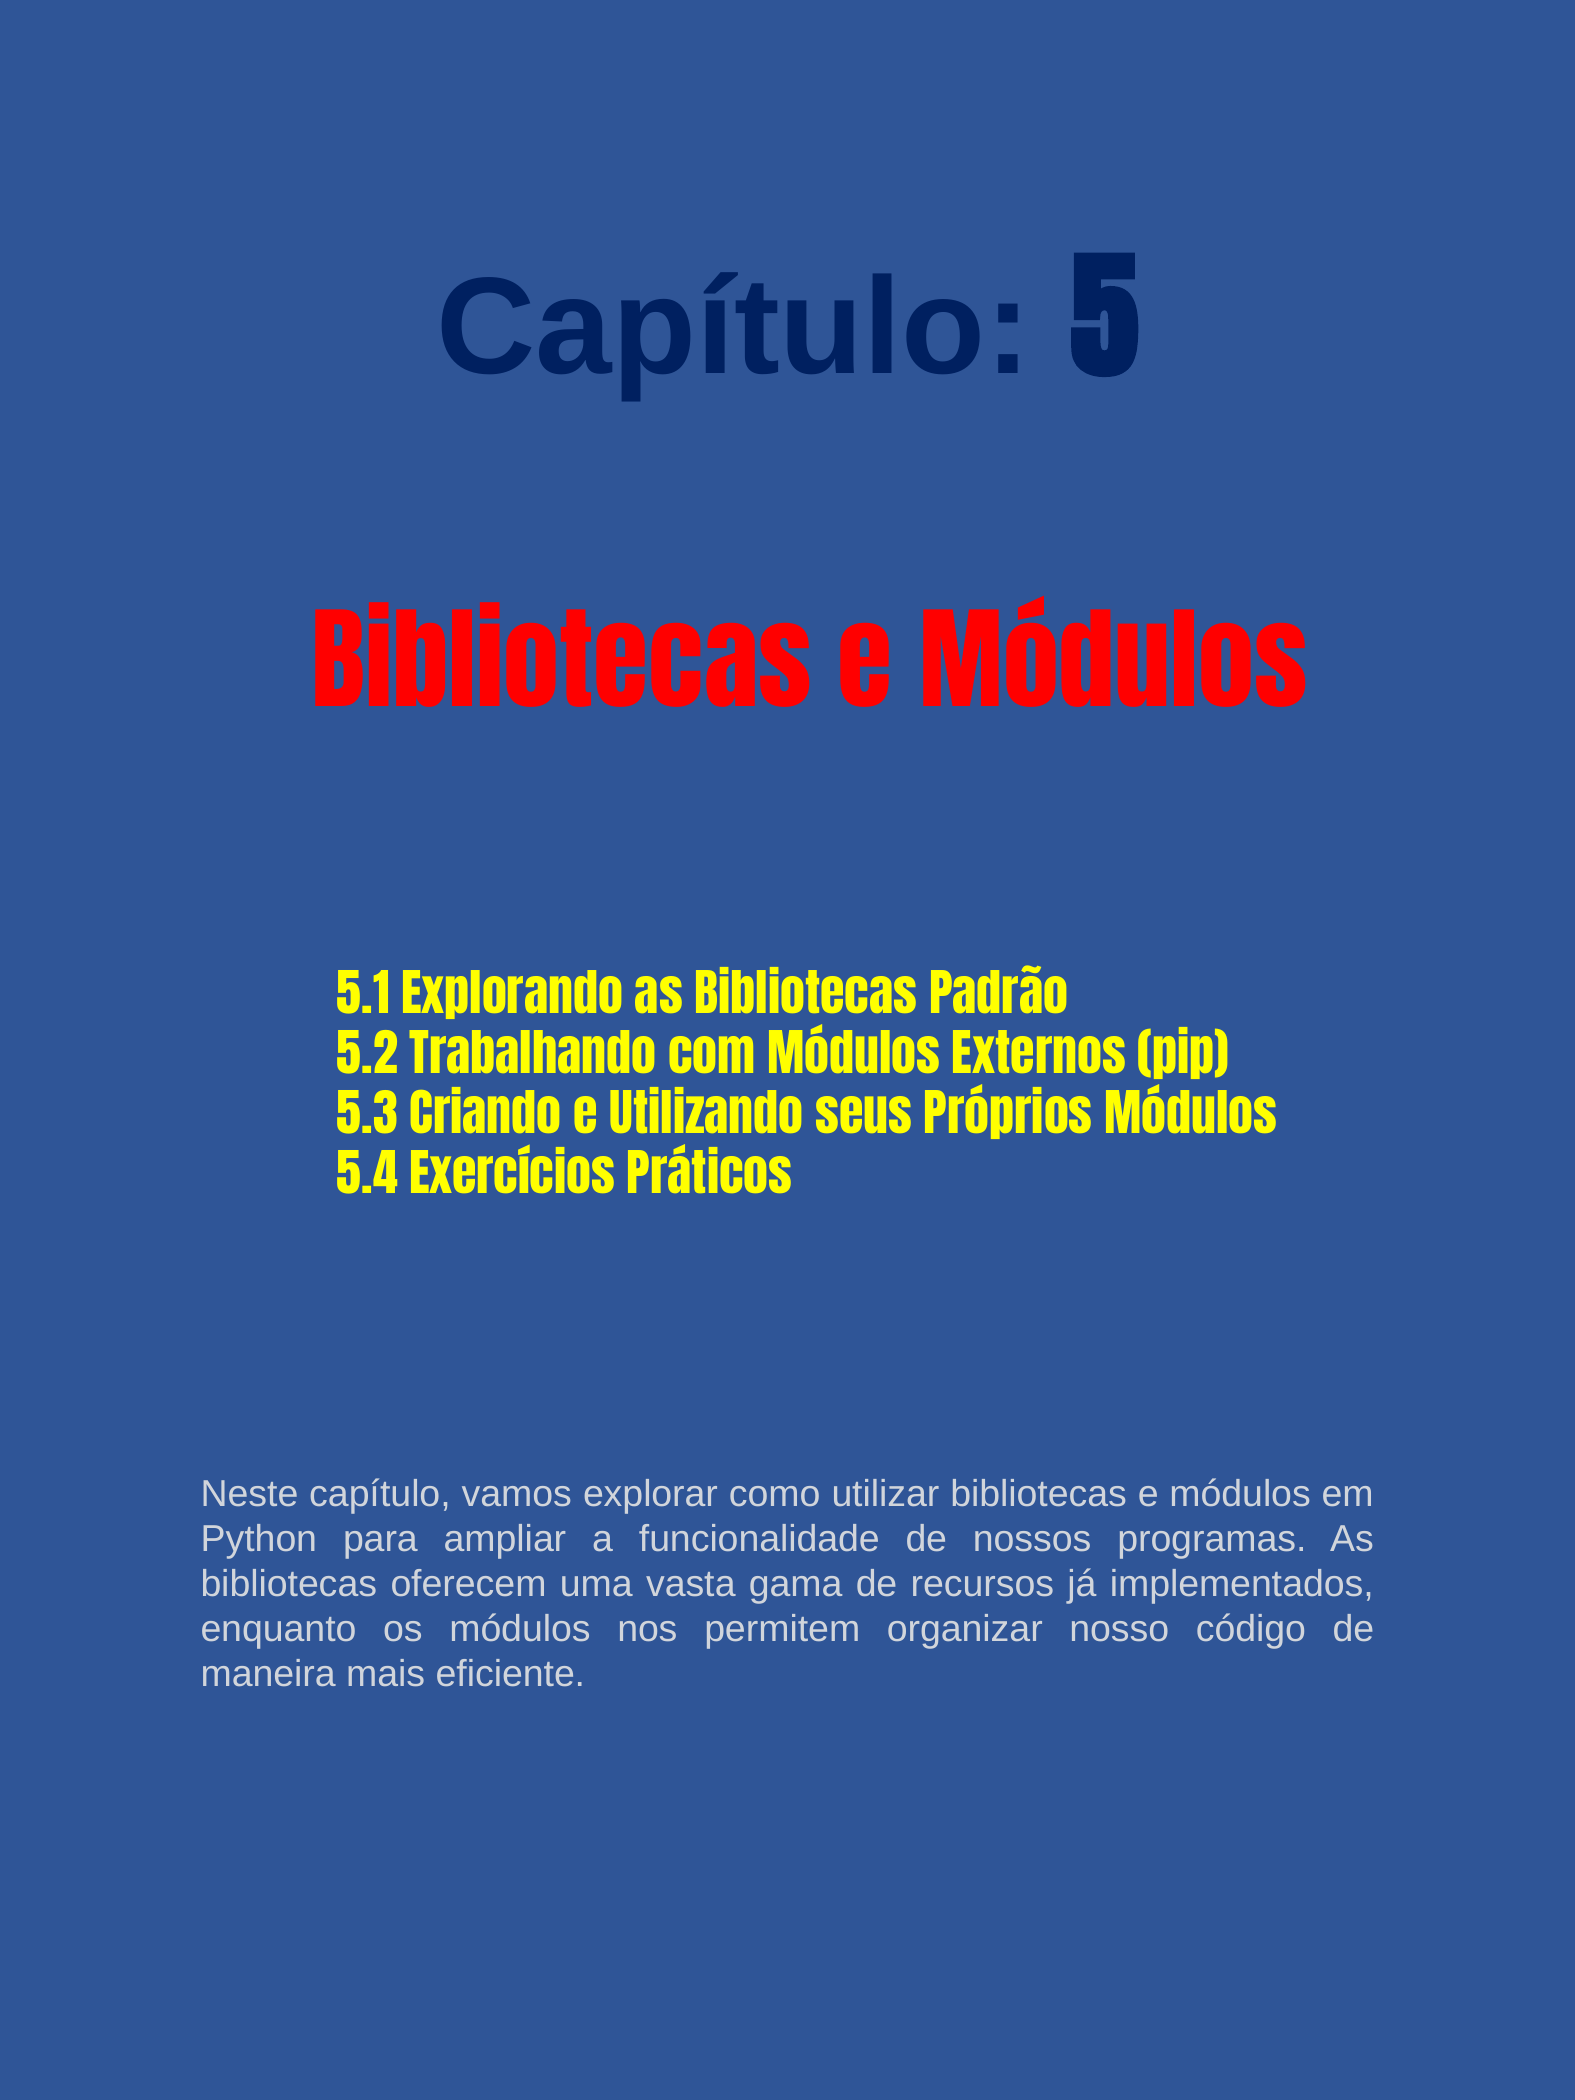

Capítulo: 5

Bibliotecas e Módulos
5.1 Explorando as Bibliotecas Padrão
5.2 Trabalhando com Módulos Externos (pip)
5.3 Criando e Utilizando seus Próprios Módulos
5.4 Exercícios Práticos
Neste capítulo, vamos explorar como utilizar bibliotecas e módulos em Python para ampliar a funcionalidade de nossos programas. As bibliotecas oferecem uma vasta gama de recursos já implementados, enquanto os módulos nos permitem organizar nosso código de maneira mais eficiente.
Virando Heroi em python - Humberto S Lucas
25